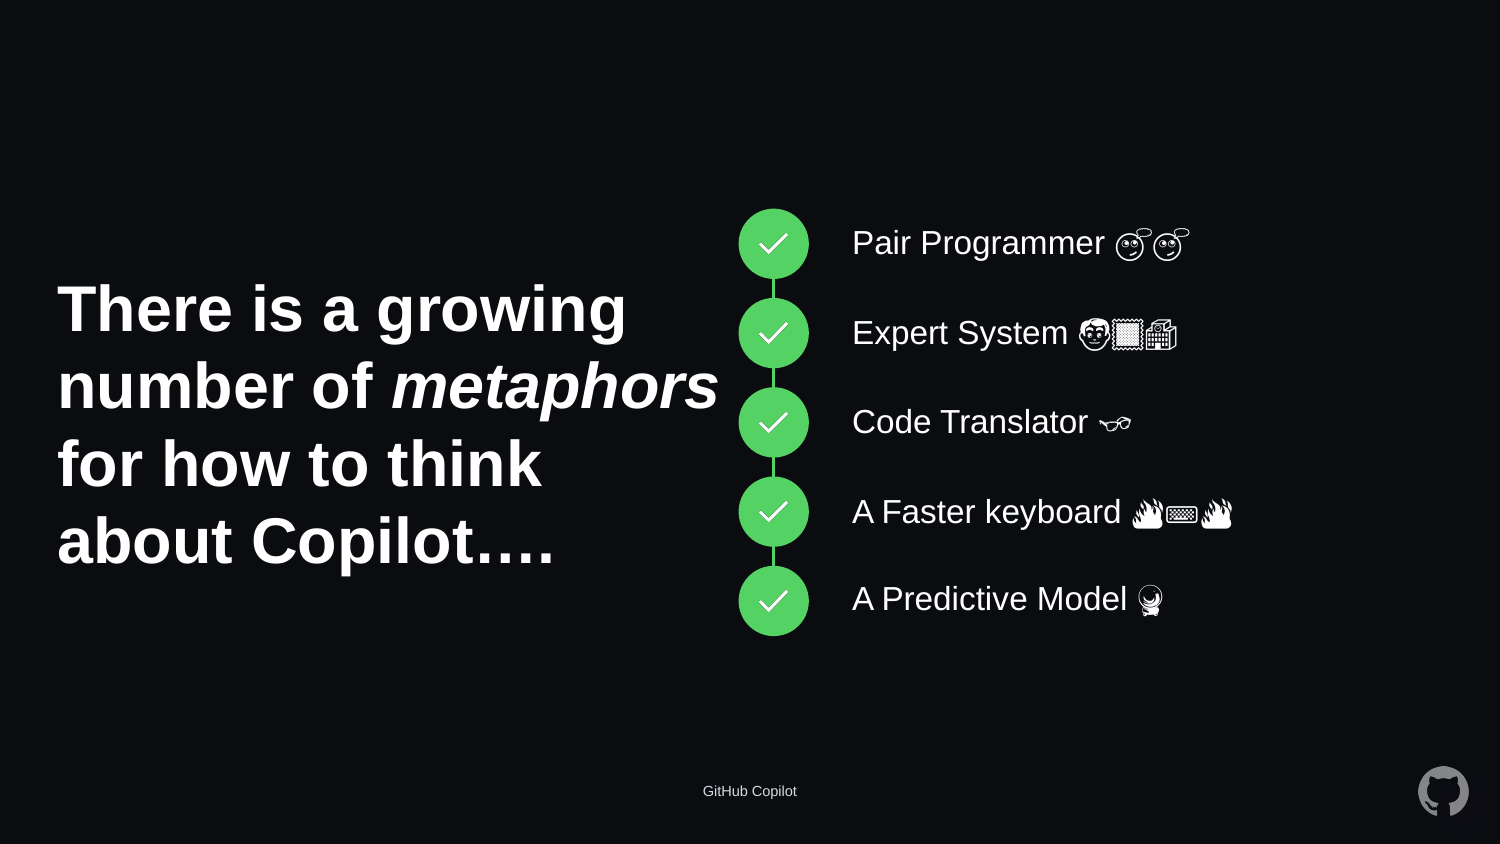

Pair Programmer 🤔🤔
# There is a growing number of metaphors for how to think about Copilot….
Expert System 👨🏾‍🏫
Code Translator 👓🩻
A Faster keyboard 🔥⌨️🔥
A Predictive Model 🔮